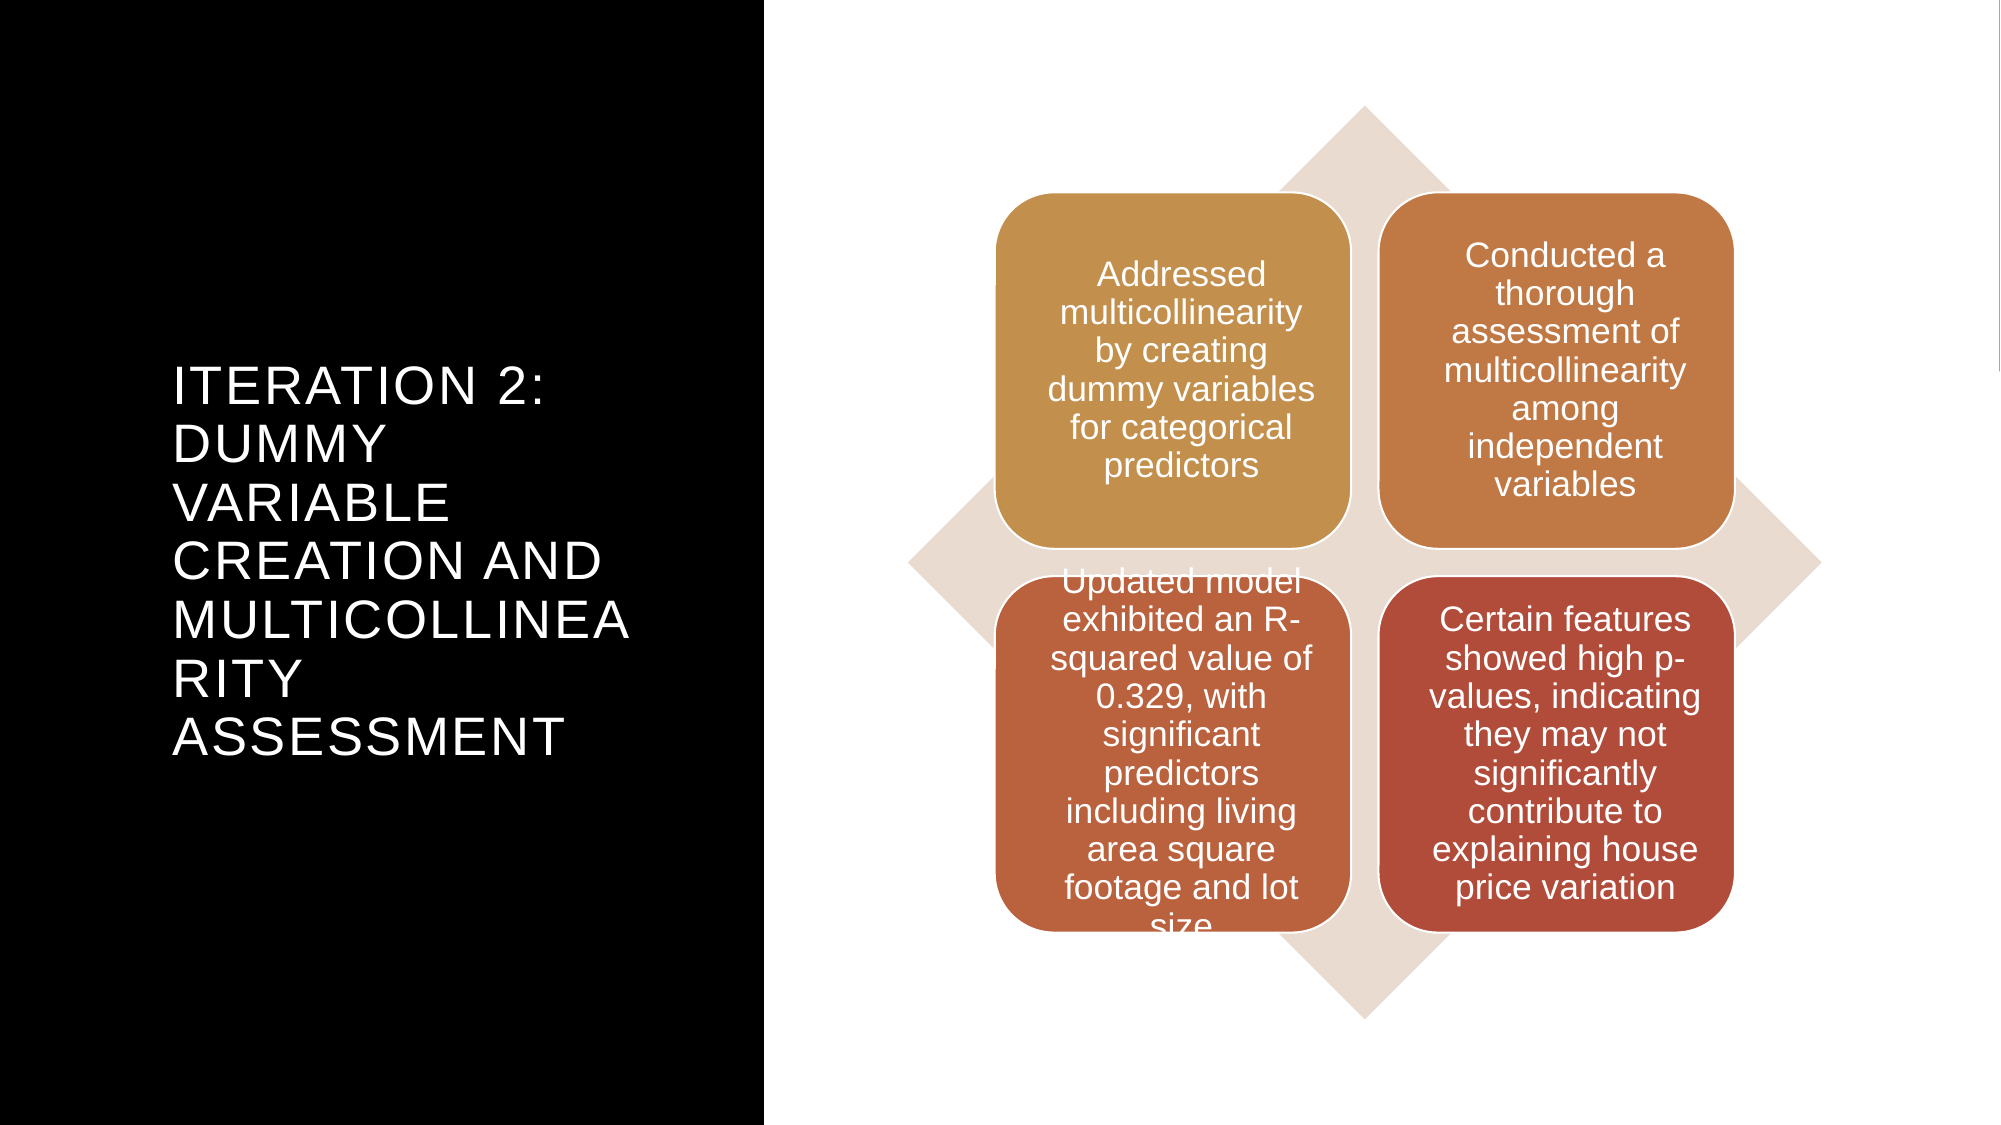

# Iteration 2: Dummy Variable Creation and Multicollinearity Assessment
Addressed multicollinearity by creating dummy variables for categorical predictors
Conducted a thorough assessment of multicollinearity among independent variables
Updated model exhibited an R-squared value of 0.329, with significant predictors including living area square footage and lot size
Certain features showed high p-values, indicating they may not significantly contribute to explaining house price variation